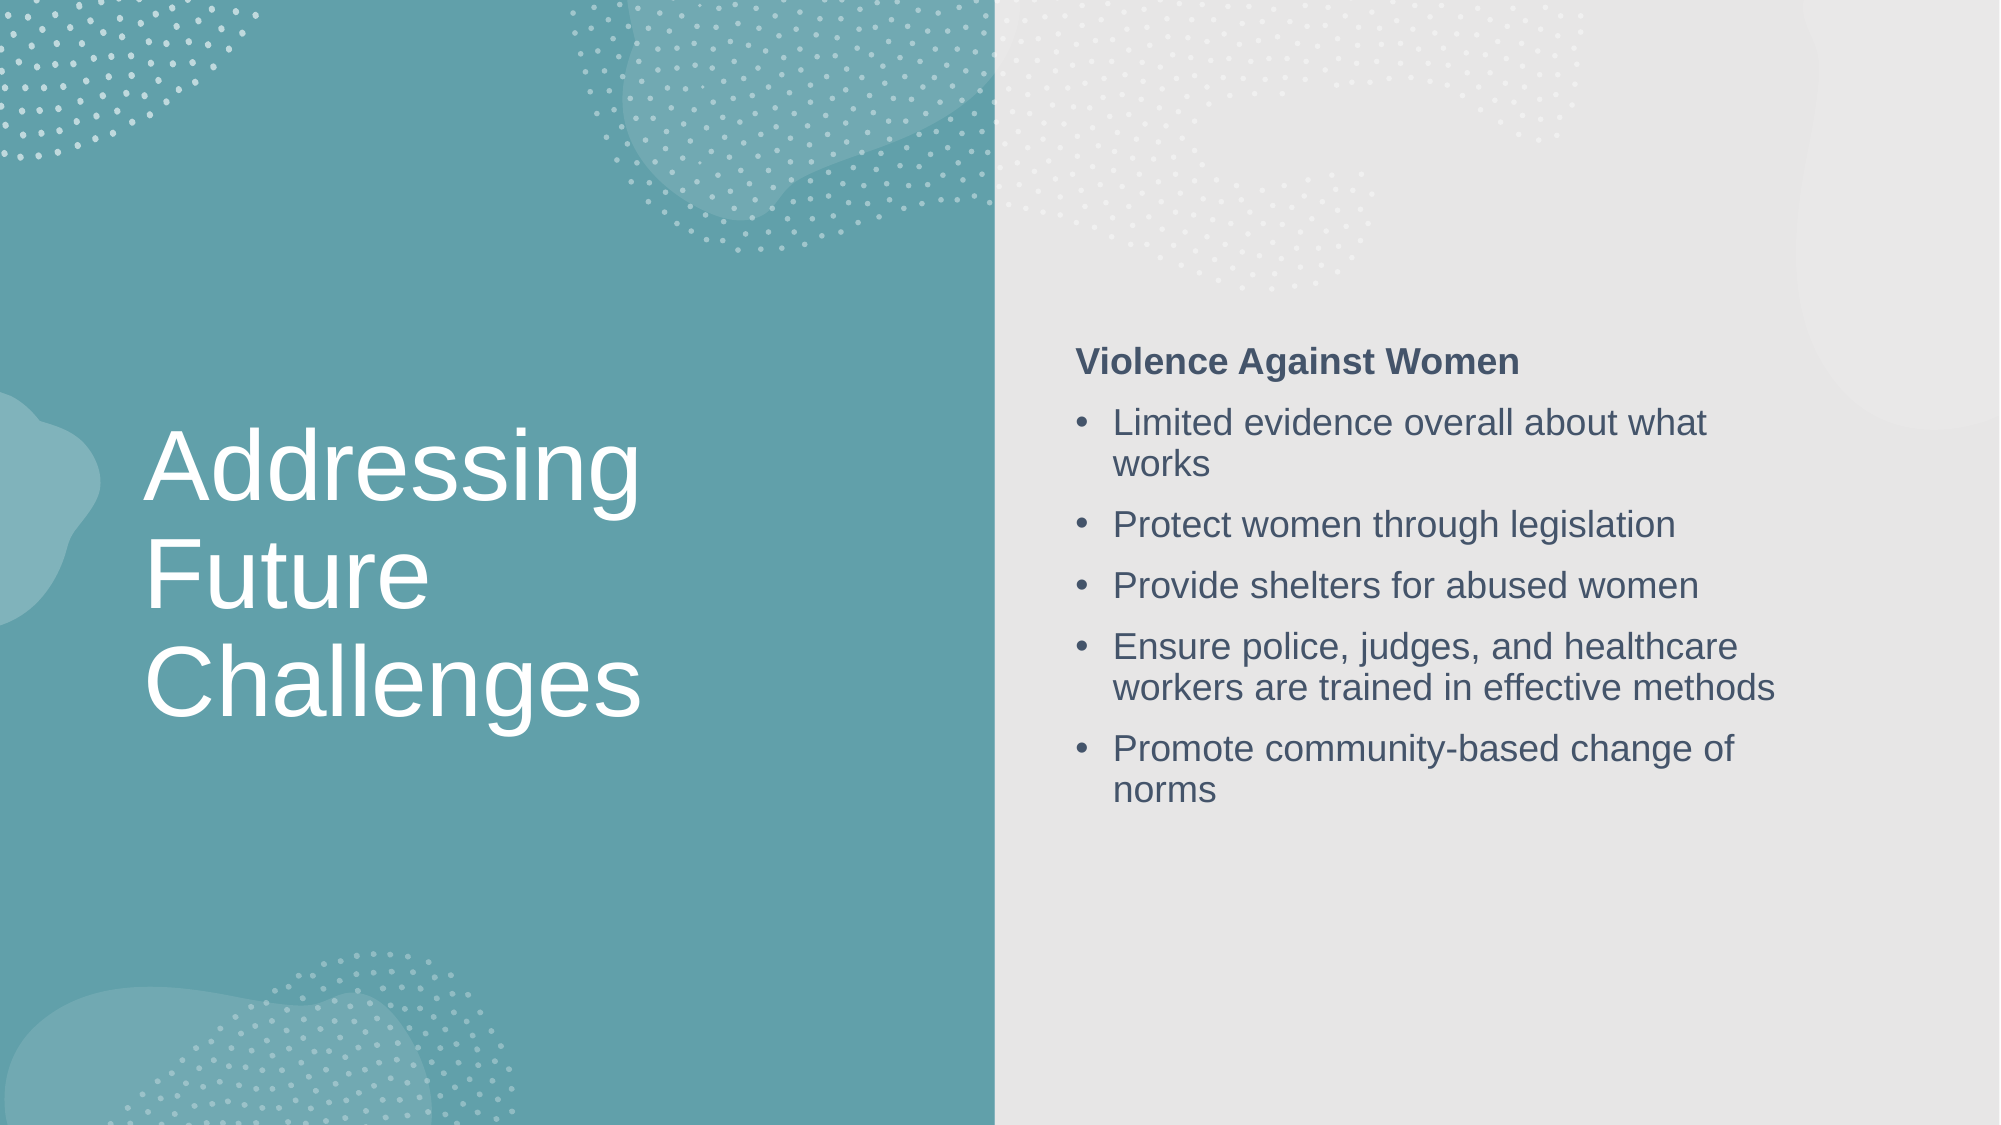

Violence Against Women
Limited evidence overall about what works
Protect women through legislation
Provide shelters for abused women
Ensure police, judges, and healthcare workers are trained in effective methods
Promote community-based change of norms
# Addressing Future Challenges